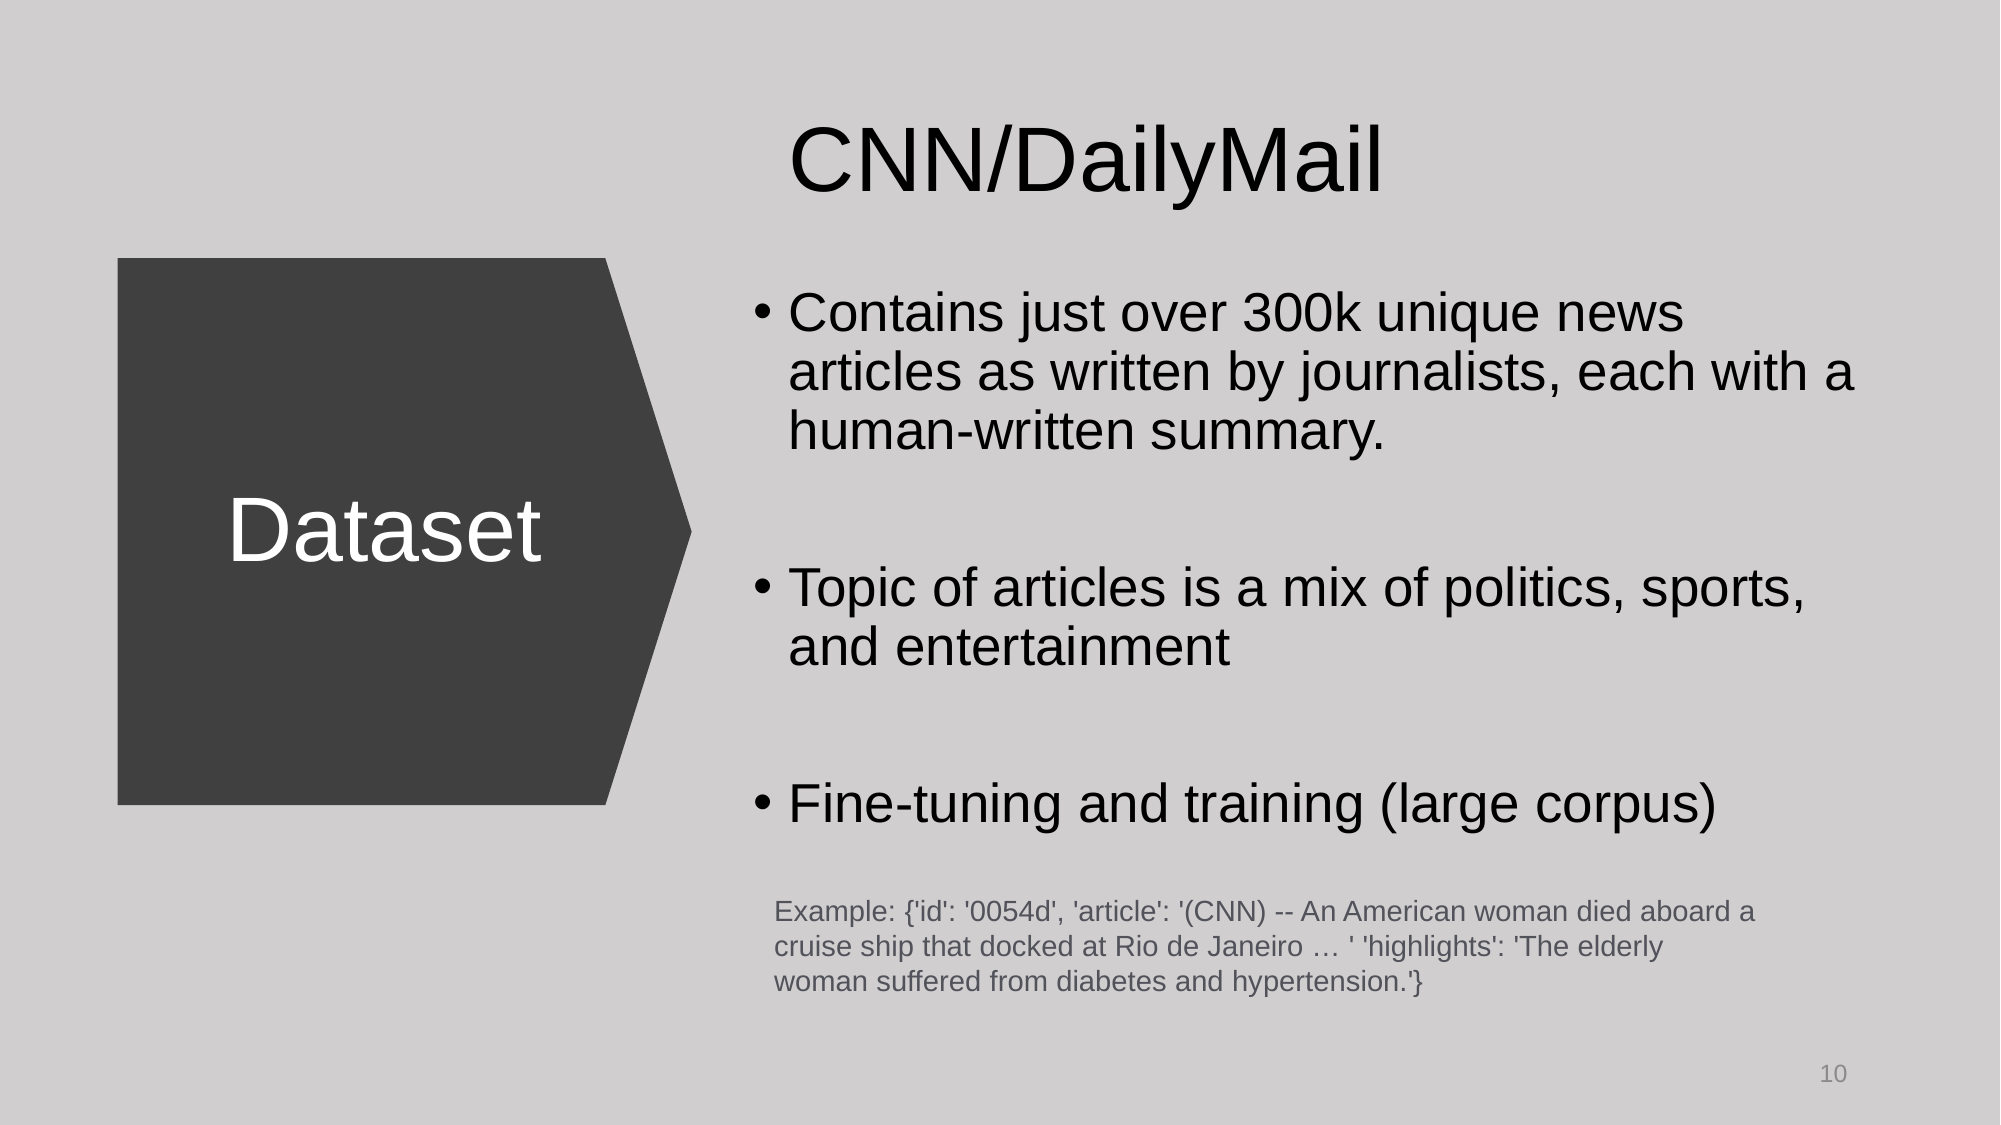

CNN/DailyMail

Contains just over 300k unique news articles as written by journalists, each with a human-written summary.

Topic of articles is a mix of politics, sports, and entertainment

Fine-tuning and training (large corpus)

# Dataset
Example: {'id': '0054d', 'article': '(CNN) -- An American woman died aboard a cruise ship that docked at Rio de Janeiro … ' 'highlights': 'The elderly woman suffered from diabetes and hypertension.'}
10